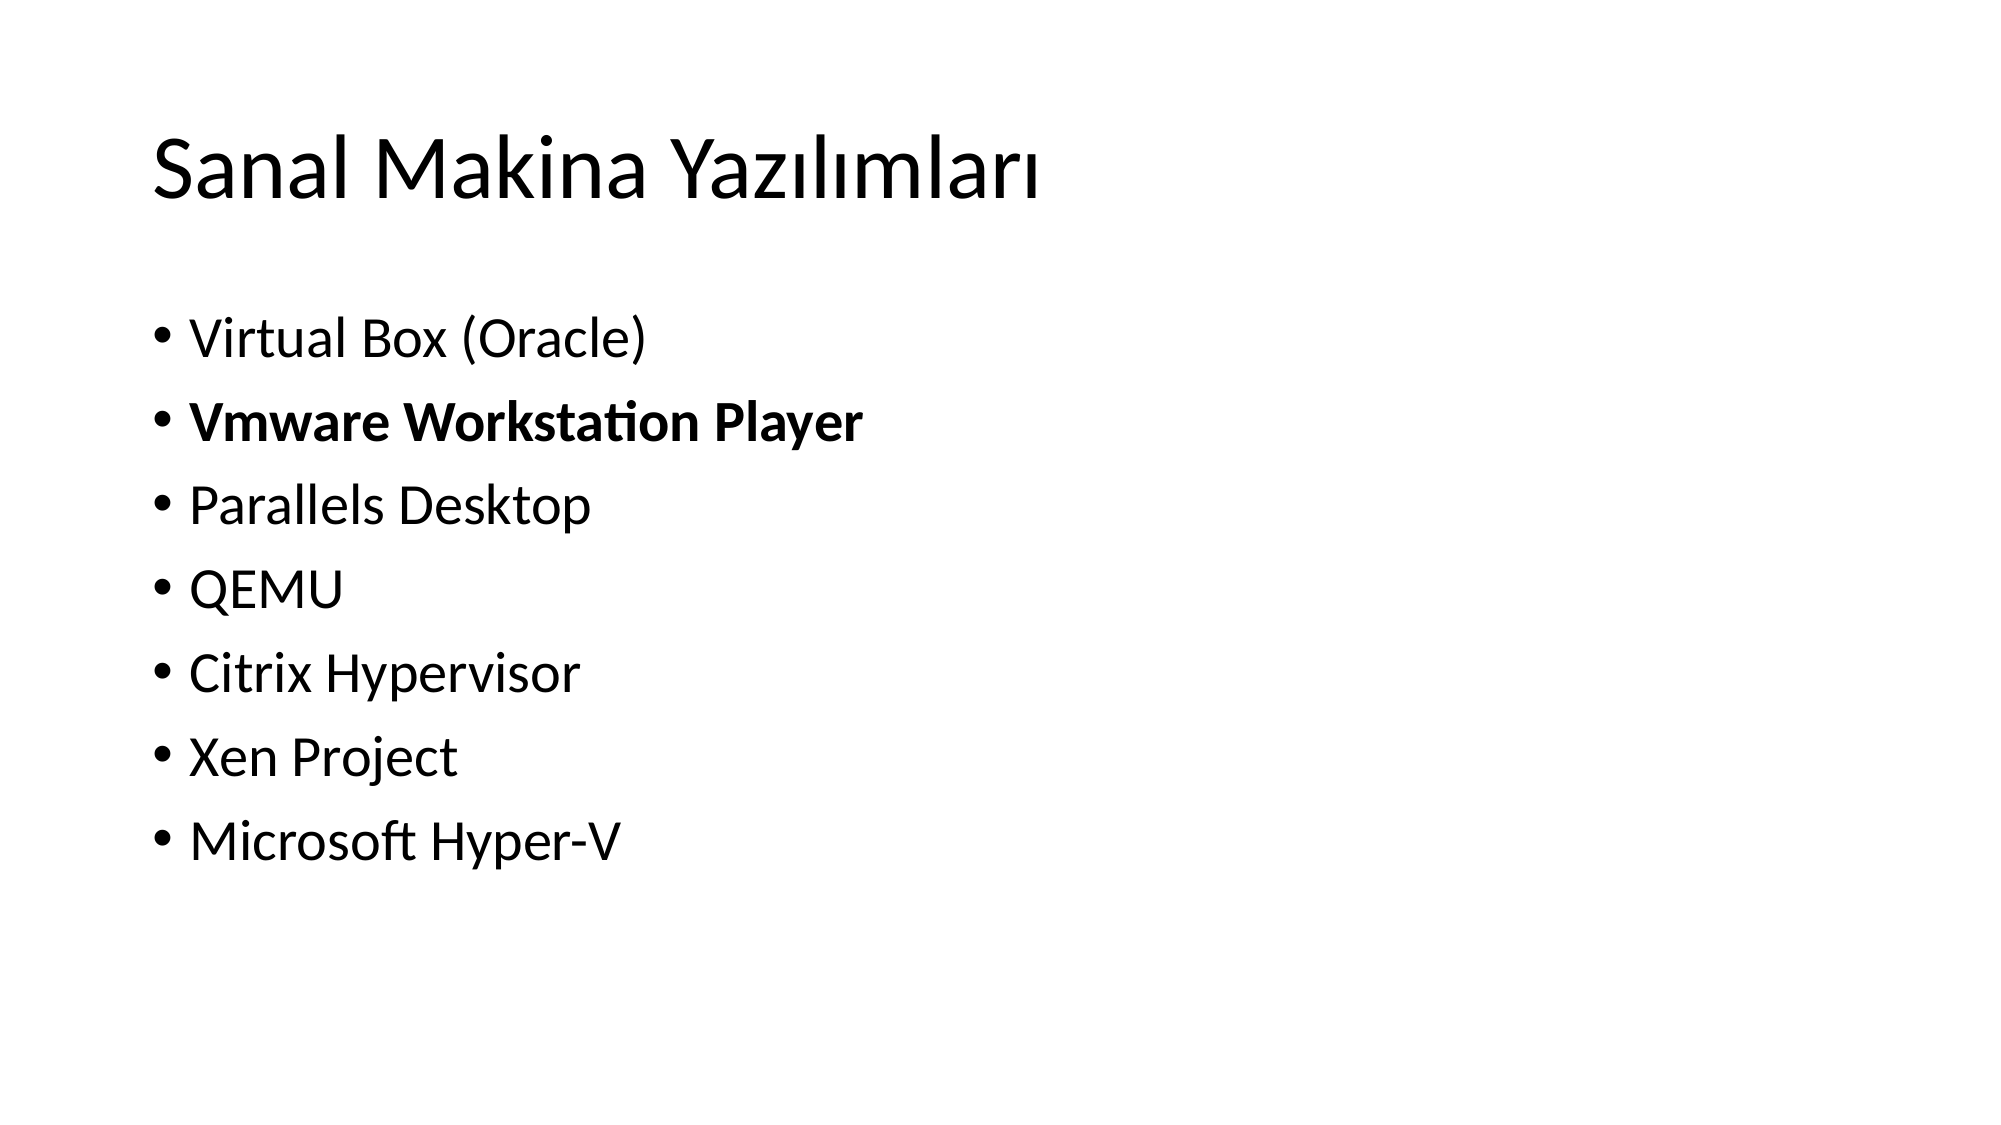

# Sanal Makina Yazılımları
Virtual Box (Oracle)
Vmware Workstation Player
Parallels Desktop
QEMU
Citrix Hypervisor
Xen Project
Microsoft Hyper-V